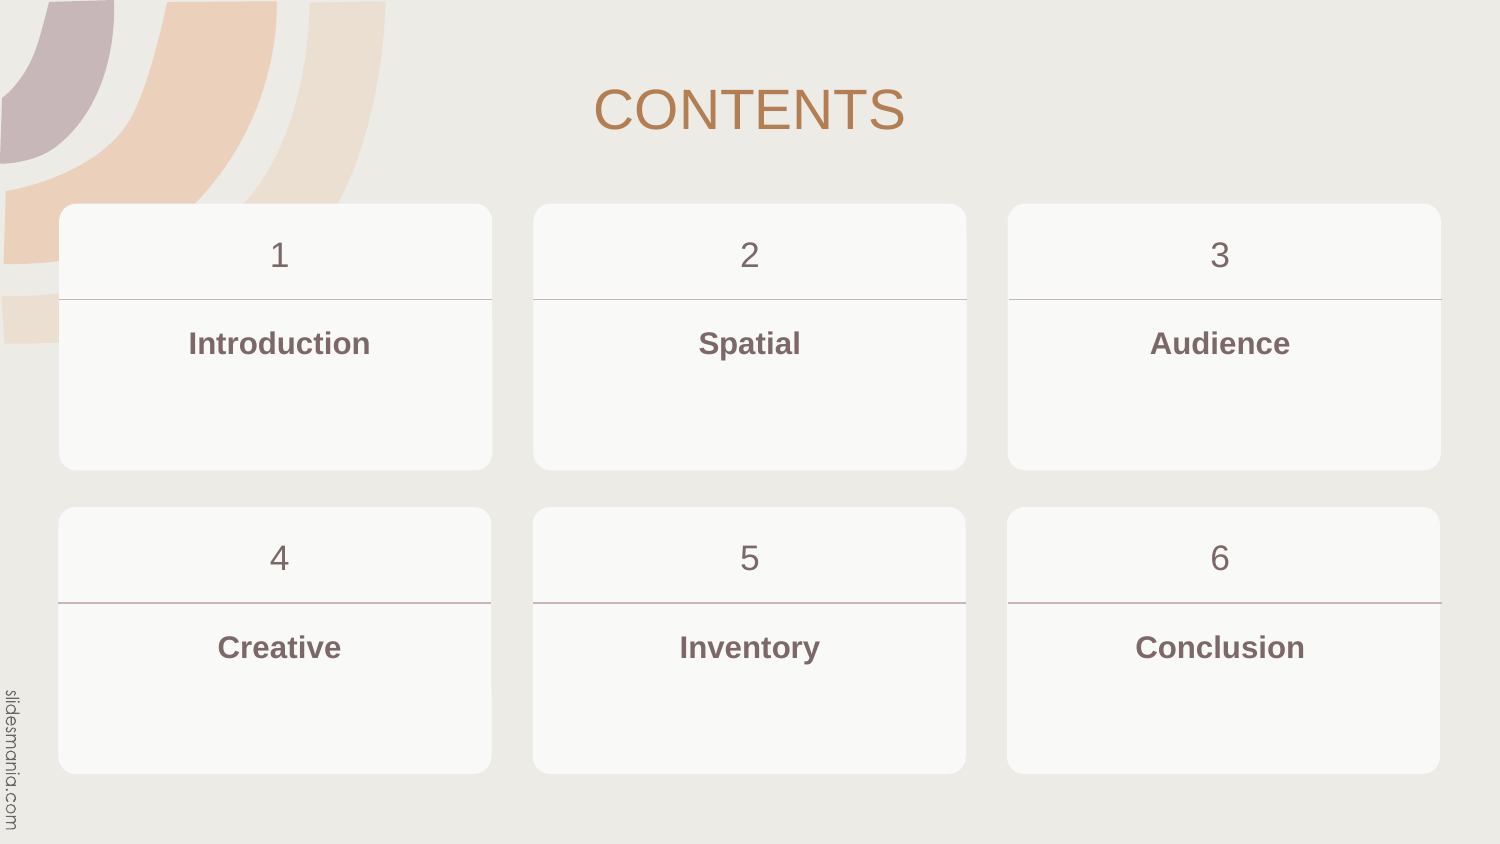

# CONTENTS
1
2
3
Introduction
Spatial
Audience
4
5
6
Creative
Inventory
Conclusion